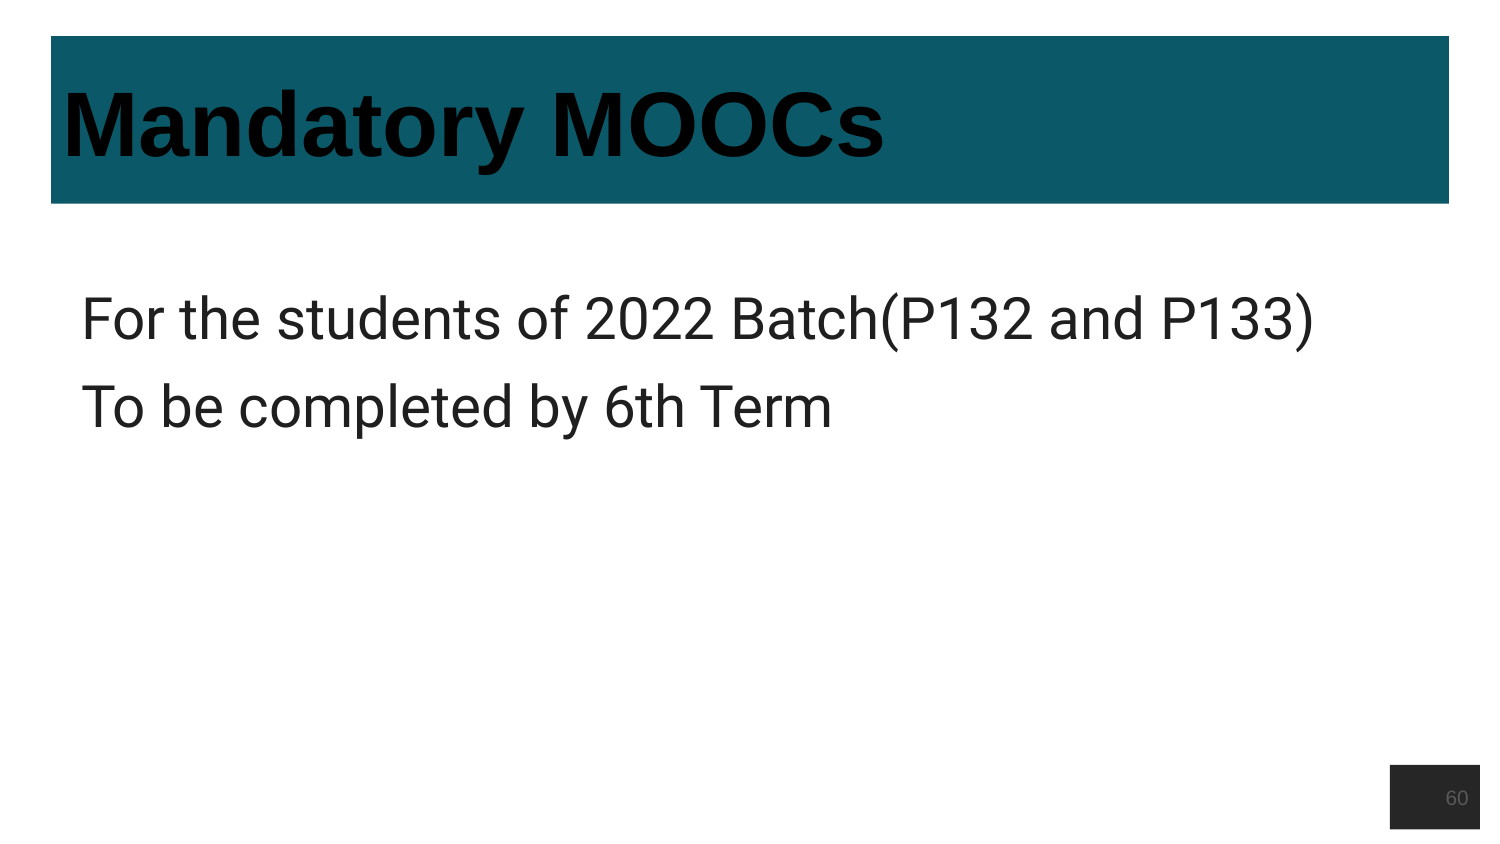

# Mandatory MOOCs

For the students of 2022 Batch(P132 and P133)
To be completed by 6th Term
60